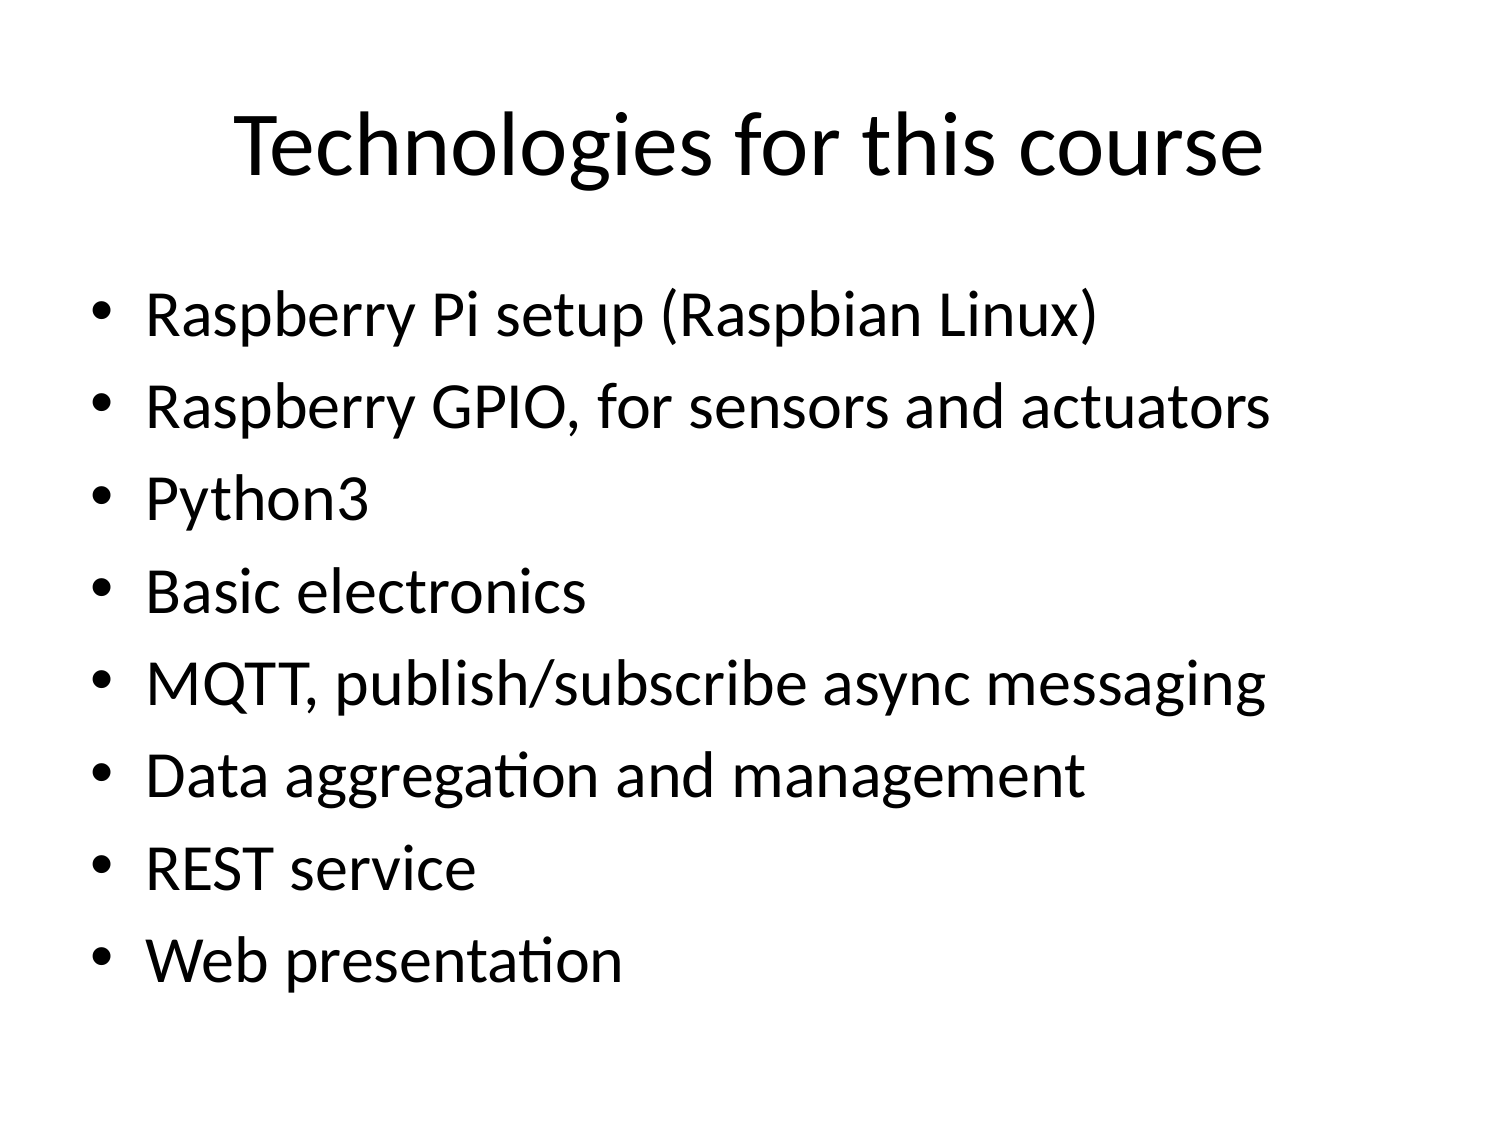

# Technologies for this course
Raspberry Pi setup (Raspbian Linux)
Raspberry GPIO, for sensors and actuators
Python3
Basic electronics
MQTT, publish/subscribe async messaging
Data aggregation and management
REST service
Web presentation